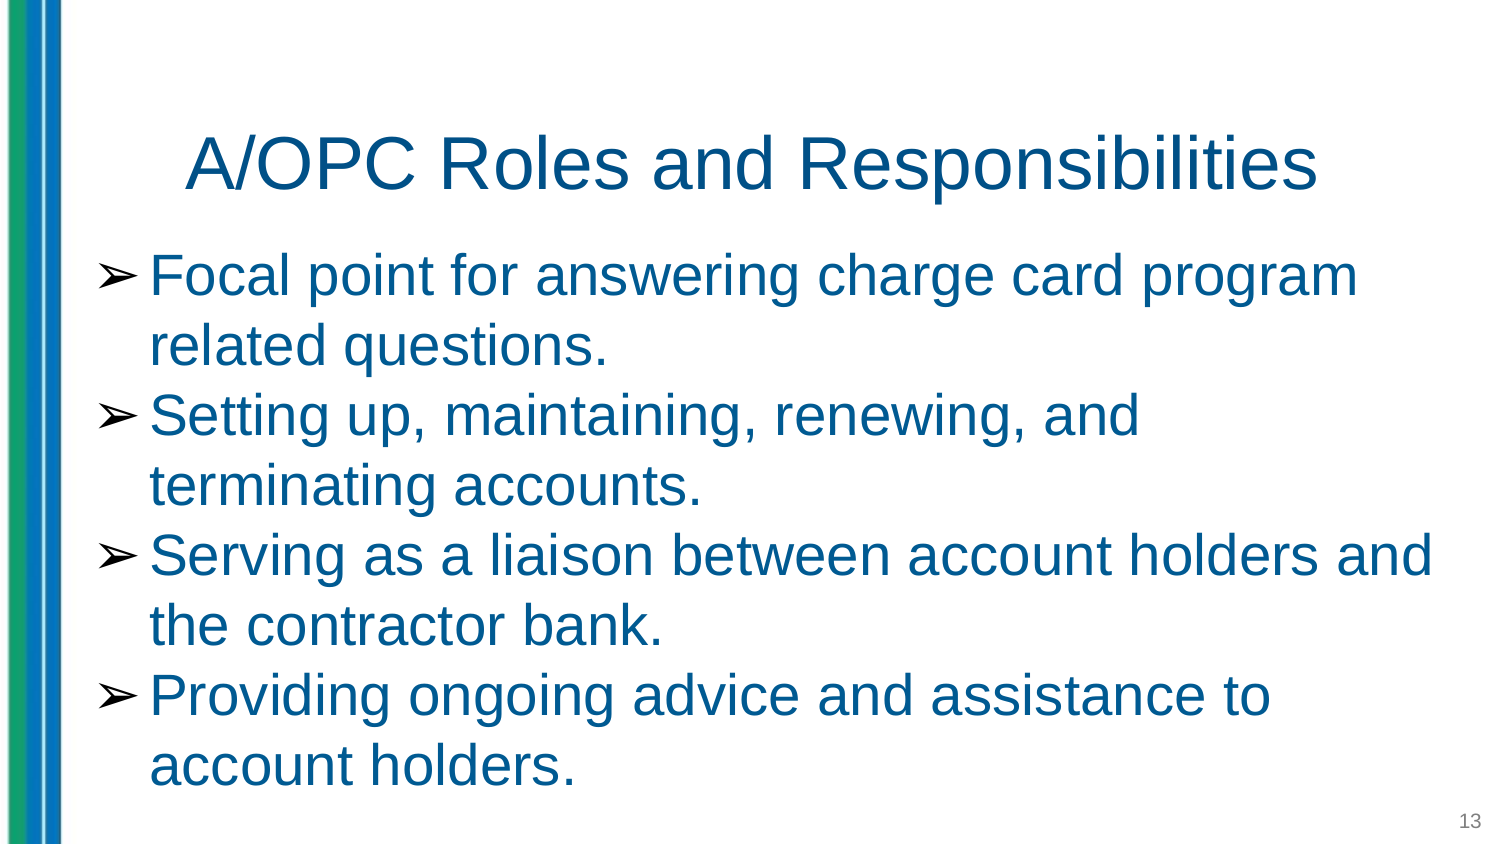

# A/OPC Roles and Responsibilities

Focal point for answering charge card program related questions.
Setting up, maintaining, renewing, and terminating accounts.
Serving as a liaison between account holders and the contractor bank.
Providing ongoing advice and assistance to account holders.